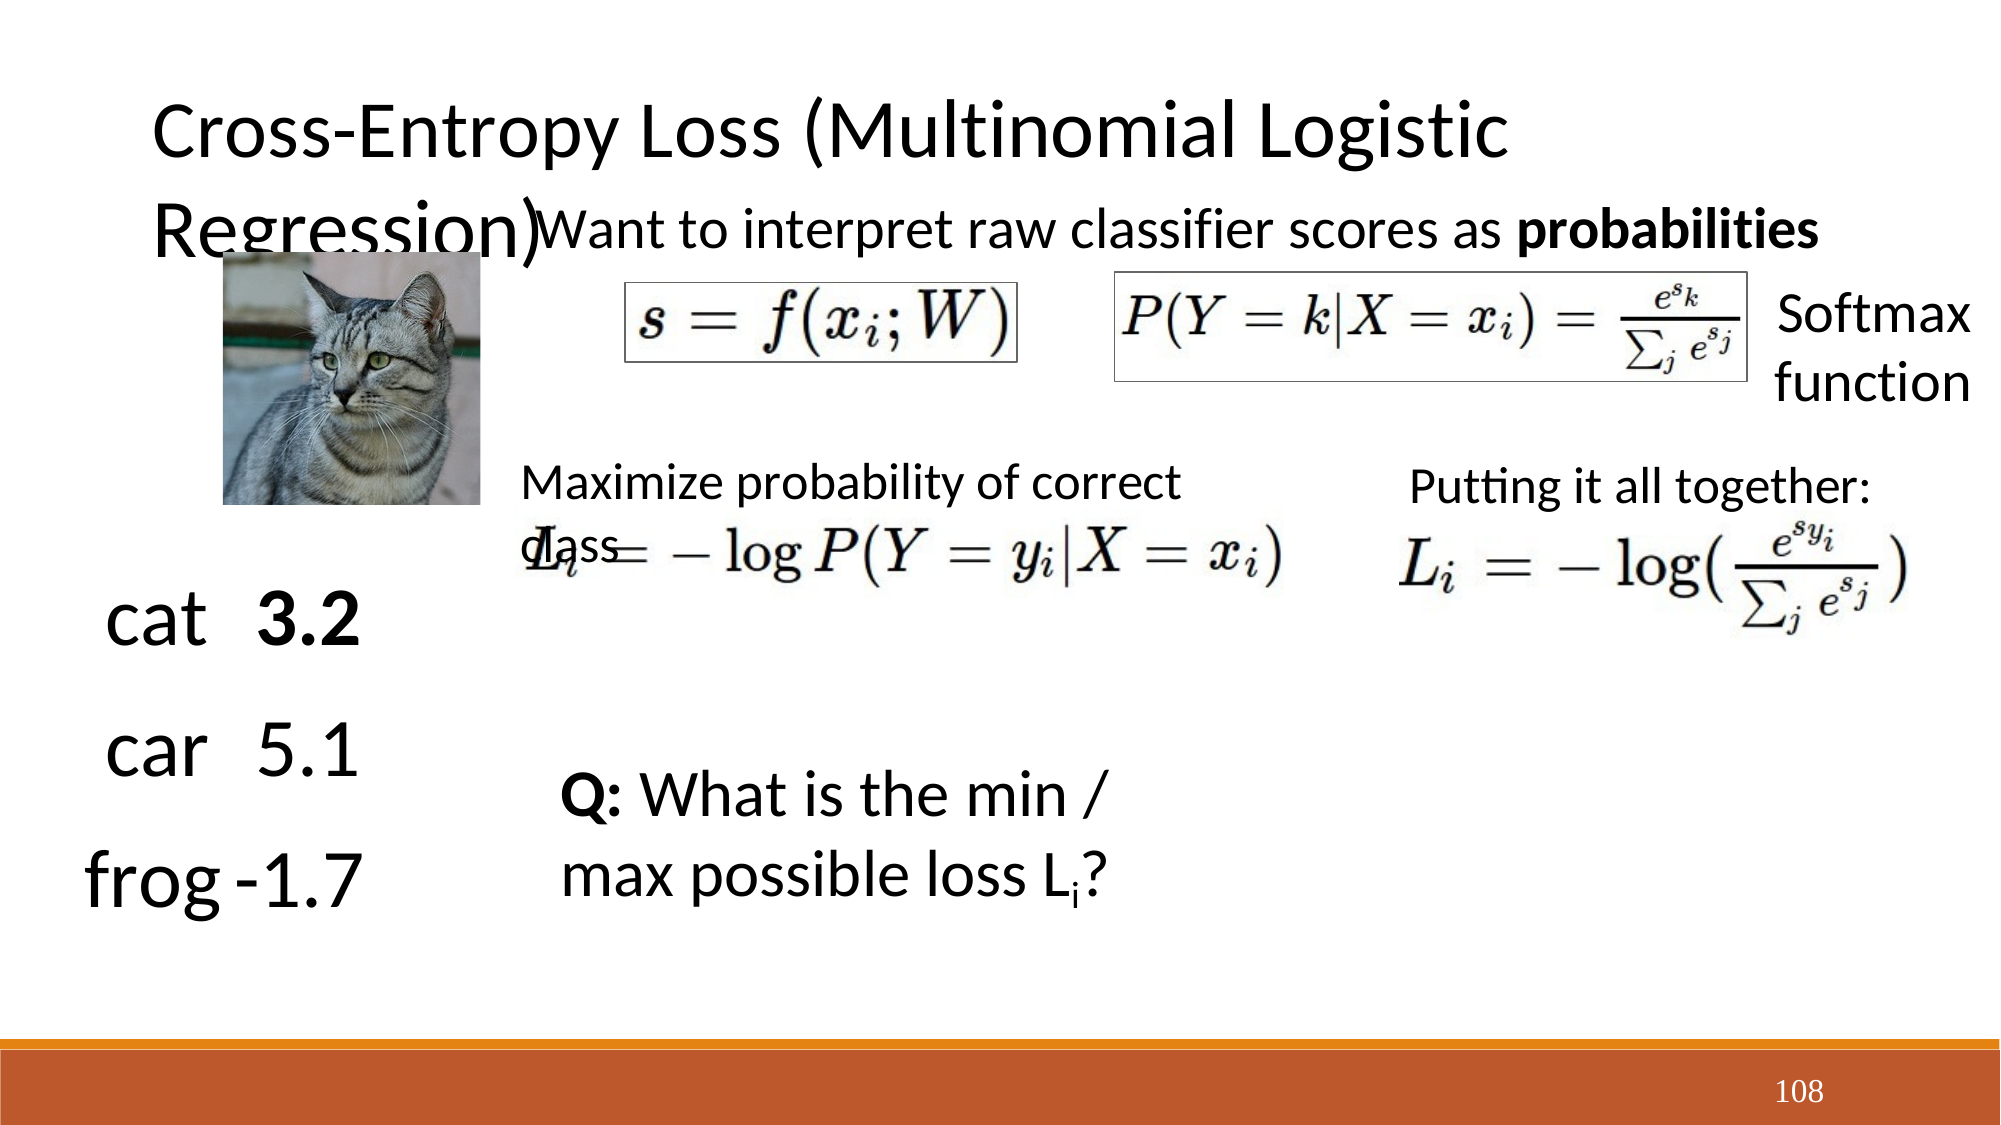

Cross-Entropy Loss (Multinomial Logistic Regression)
Want to interpret raw classifier scores as probabilities
Softmax function

Maximize probability of correct class
Putting it all together:

cat	3.2
car	5.1
frog	-1.7
Q: What is the min / max possible loss Li?
108